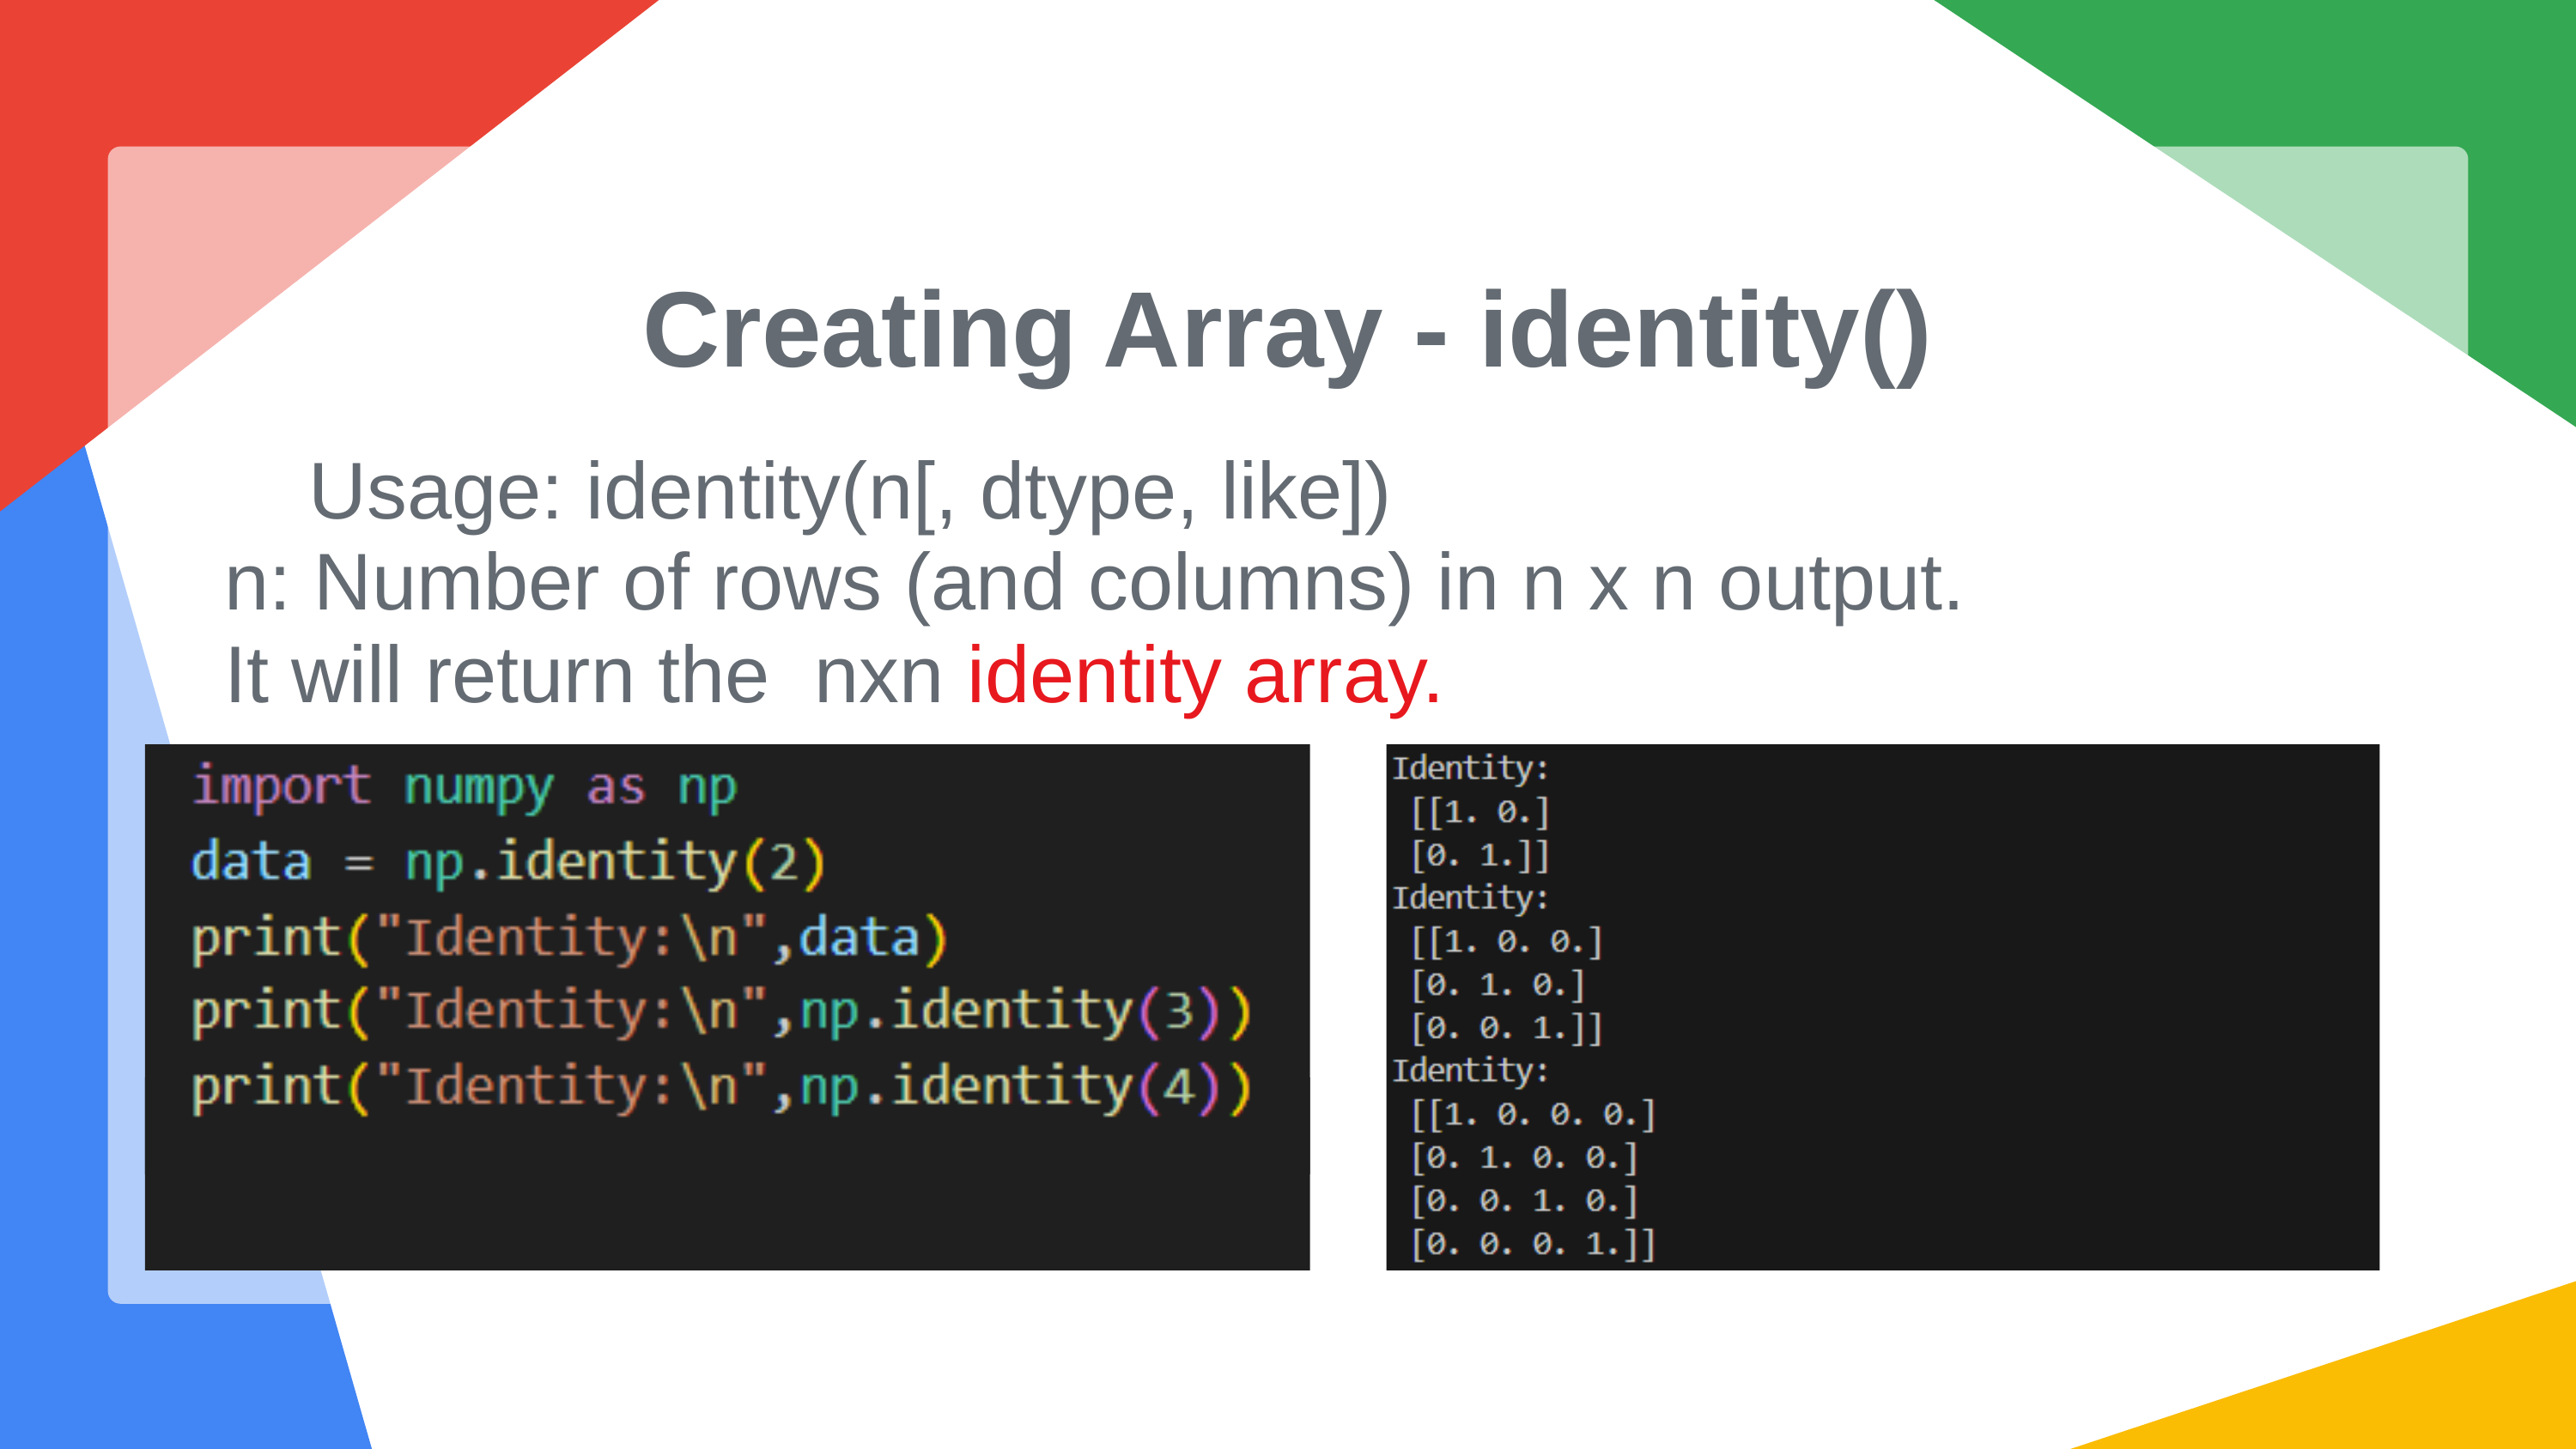

Creating Array - identity()
Usage: identity(n[, dtype, like])
n: Number of rows (and columns) in n x n output.
It will return the  nxn identity array.